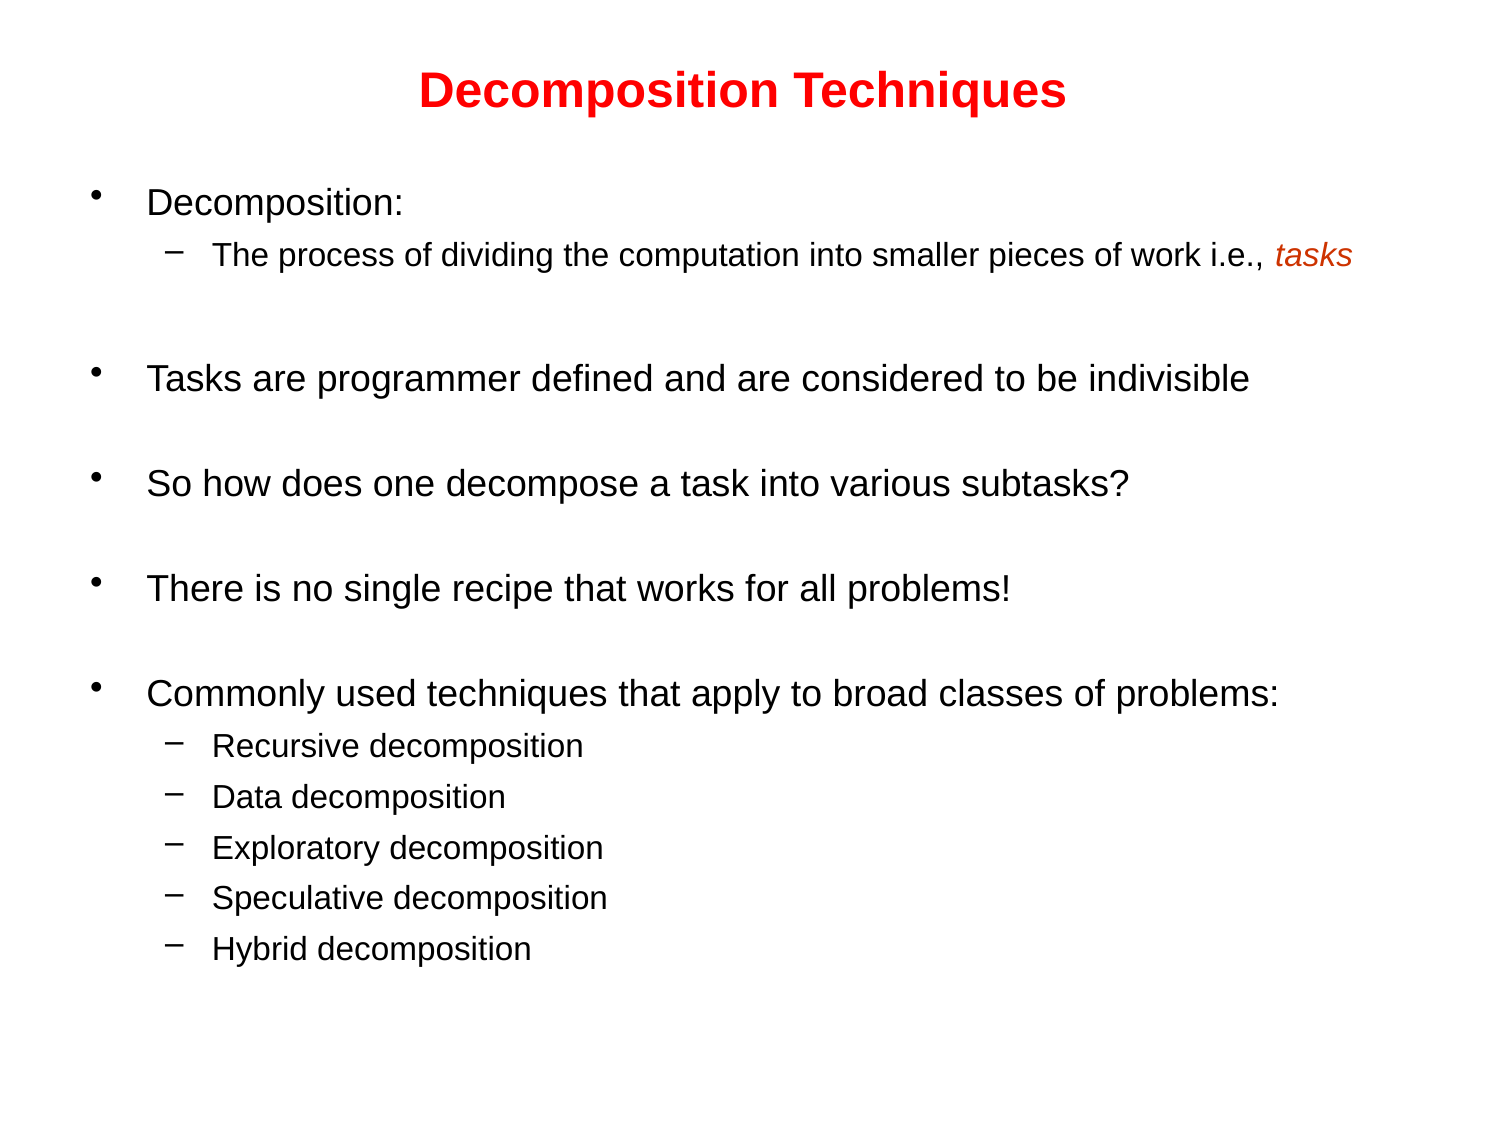

# Decomposition Techniques
Decomposition:
The process of dividing the computation into smaller pieces of work i.e., tasks

Tasks are programmer defined and are considered to be indivisible

So how does one decompose a task into various subtasks?

There is no single recipe that works for all problems!

Commonly used techniques that apply to broad classes of problems:
Recursive decomposition
Data decomposition
Exploratory decomposition
Speculative decomposition
Hybrid decomposition